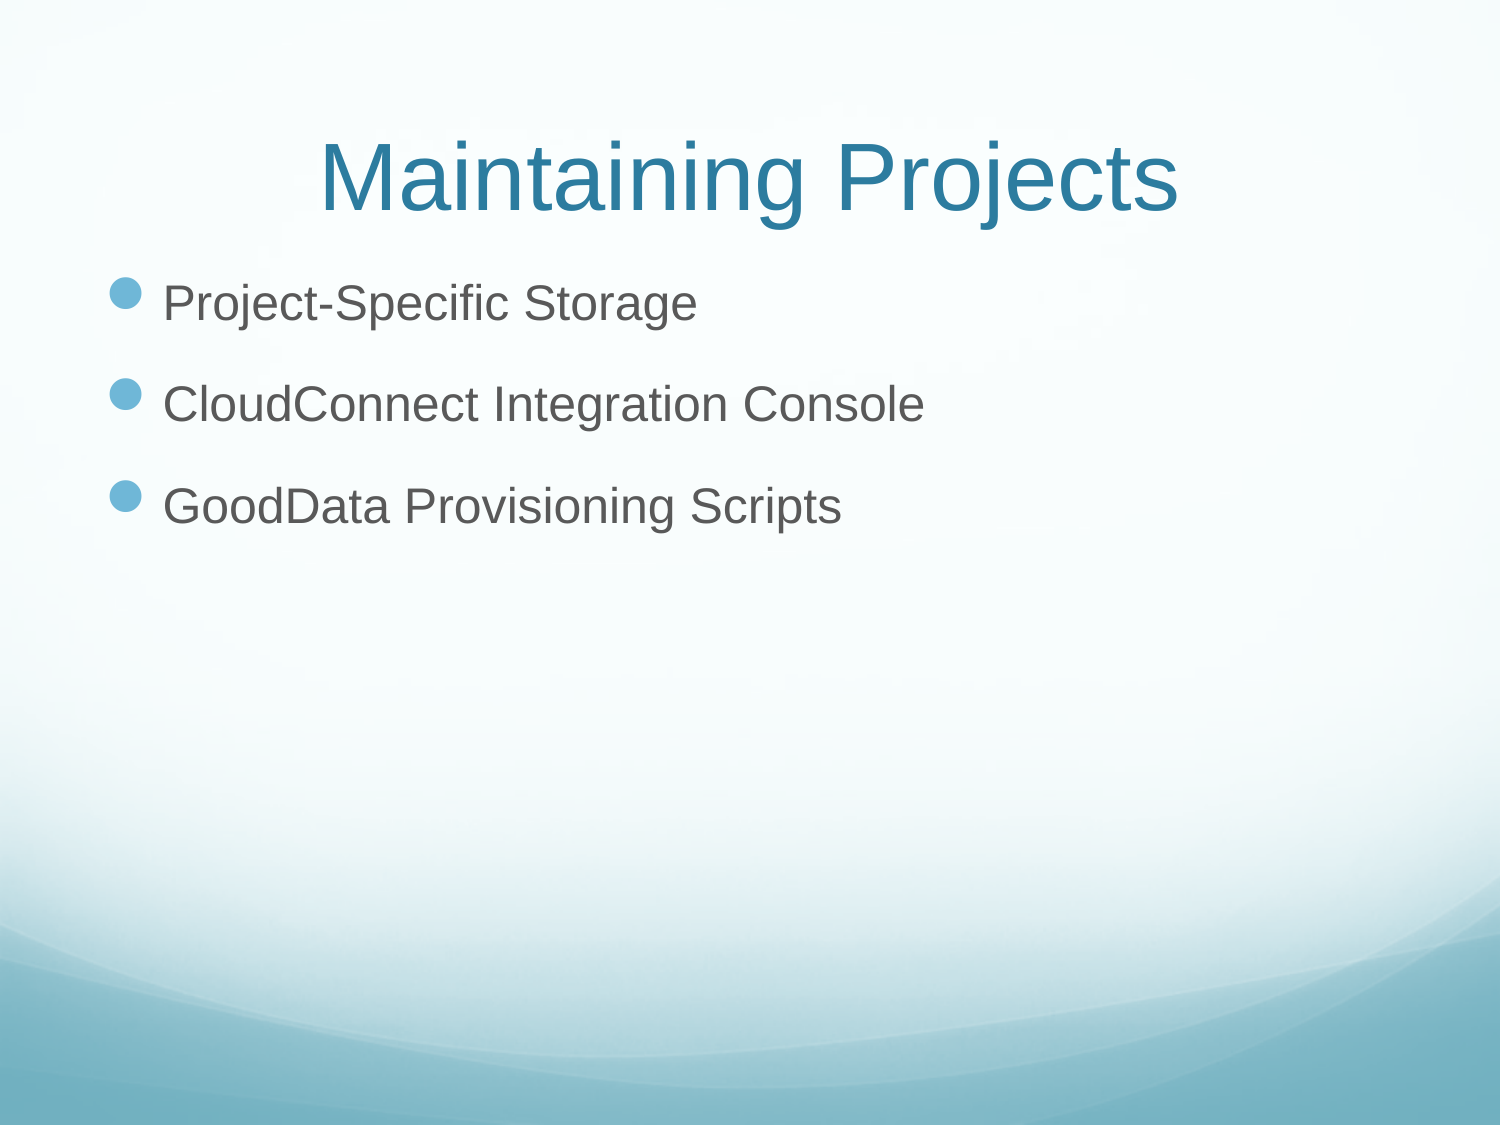

# Maintaining Projects
Project-Specific Storage
CloudConnect Integration Console
GoodData Provisioning Scripts